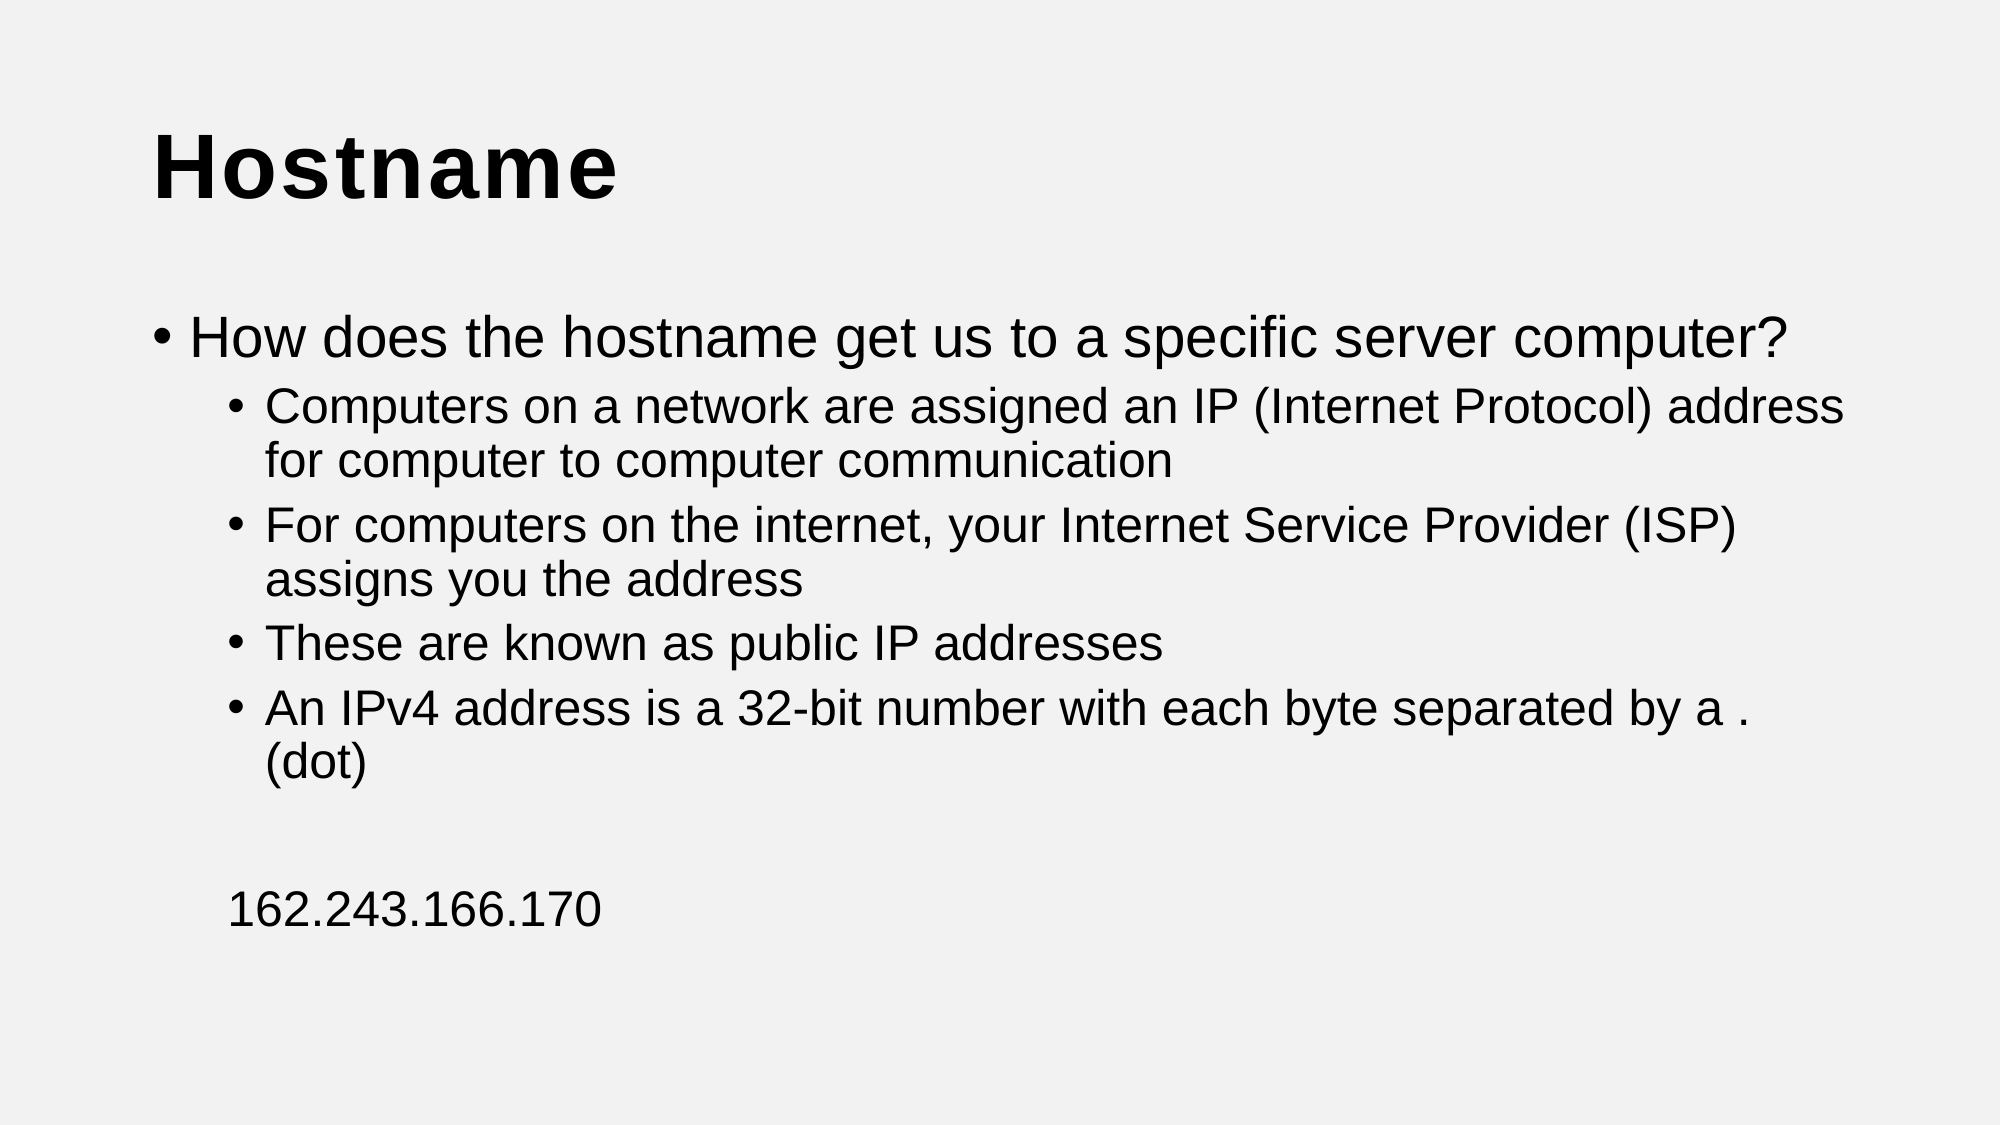

# Hostname
How does the hostname get us to a specific server computer?
Computers on a network are assigned an IP (Internet Protocol) address for computer to computer communication
For computers on the internet, your Internet Service Provider (ISP) assigns you the address
These are known as public IP addresses
An IPv4 address is a 32-bit number with each byte separated by a . (dot)

162.243.166.170